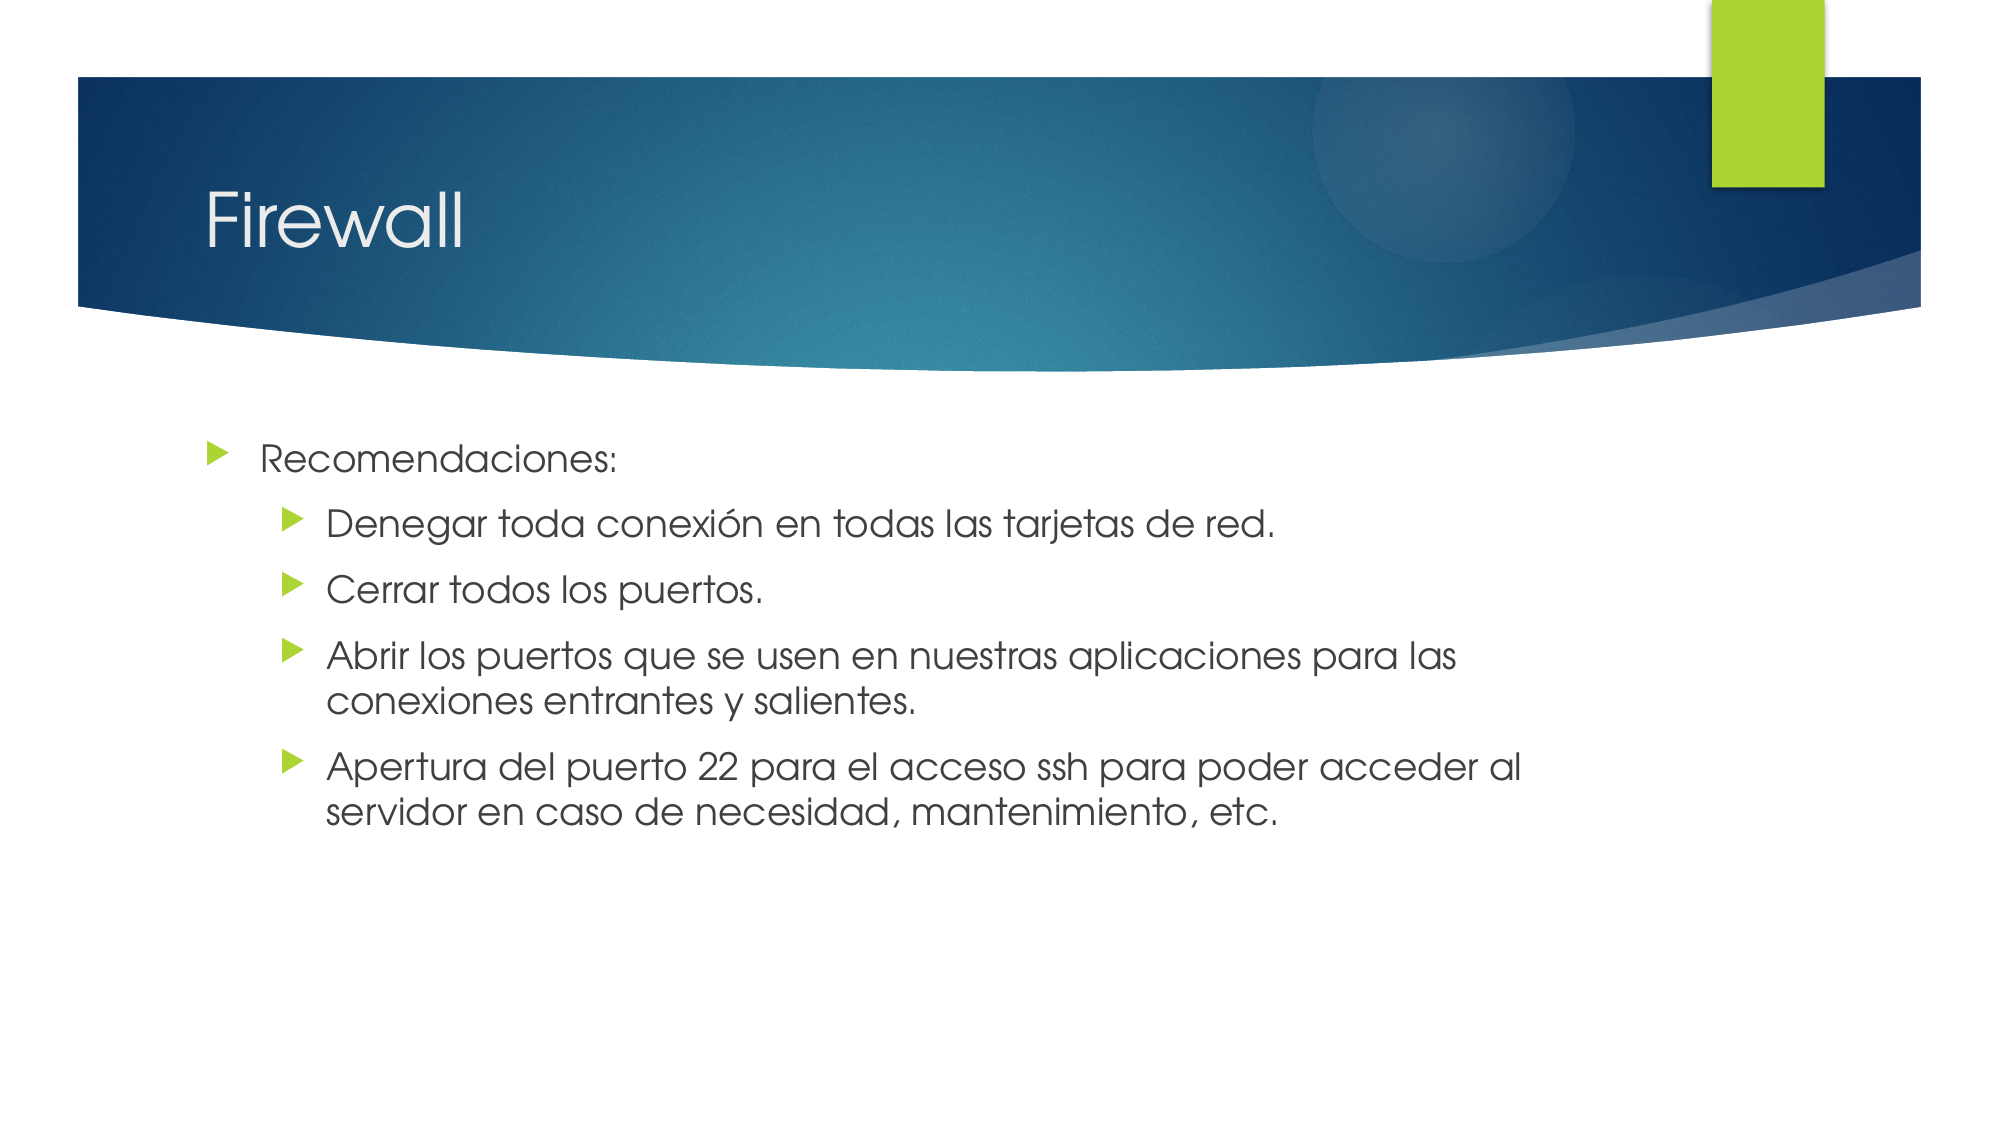

# Firewall
Recomendaciones:
Denegar toda conexión en todas las tarjetas de red.
Cerrar todos los puertos.
Abrir los puertos que se usen en nuestras aplicaciones para las conexiones entrantes y salientes.
Apertura del puerto 22 para el acceso ssh para poder acceder al servidor en caso de necesidad, mantenimiento, etc.